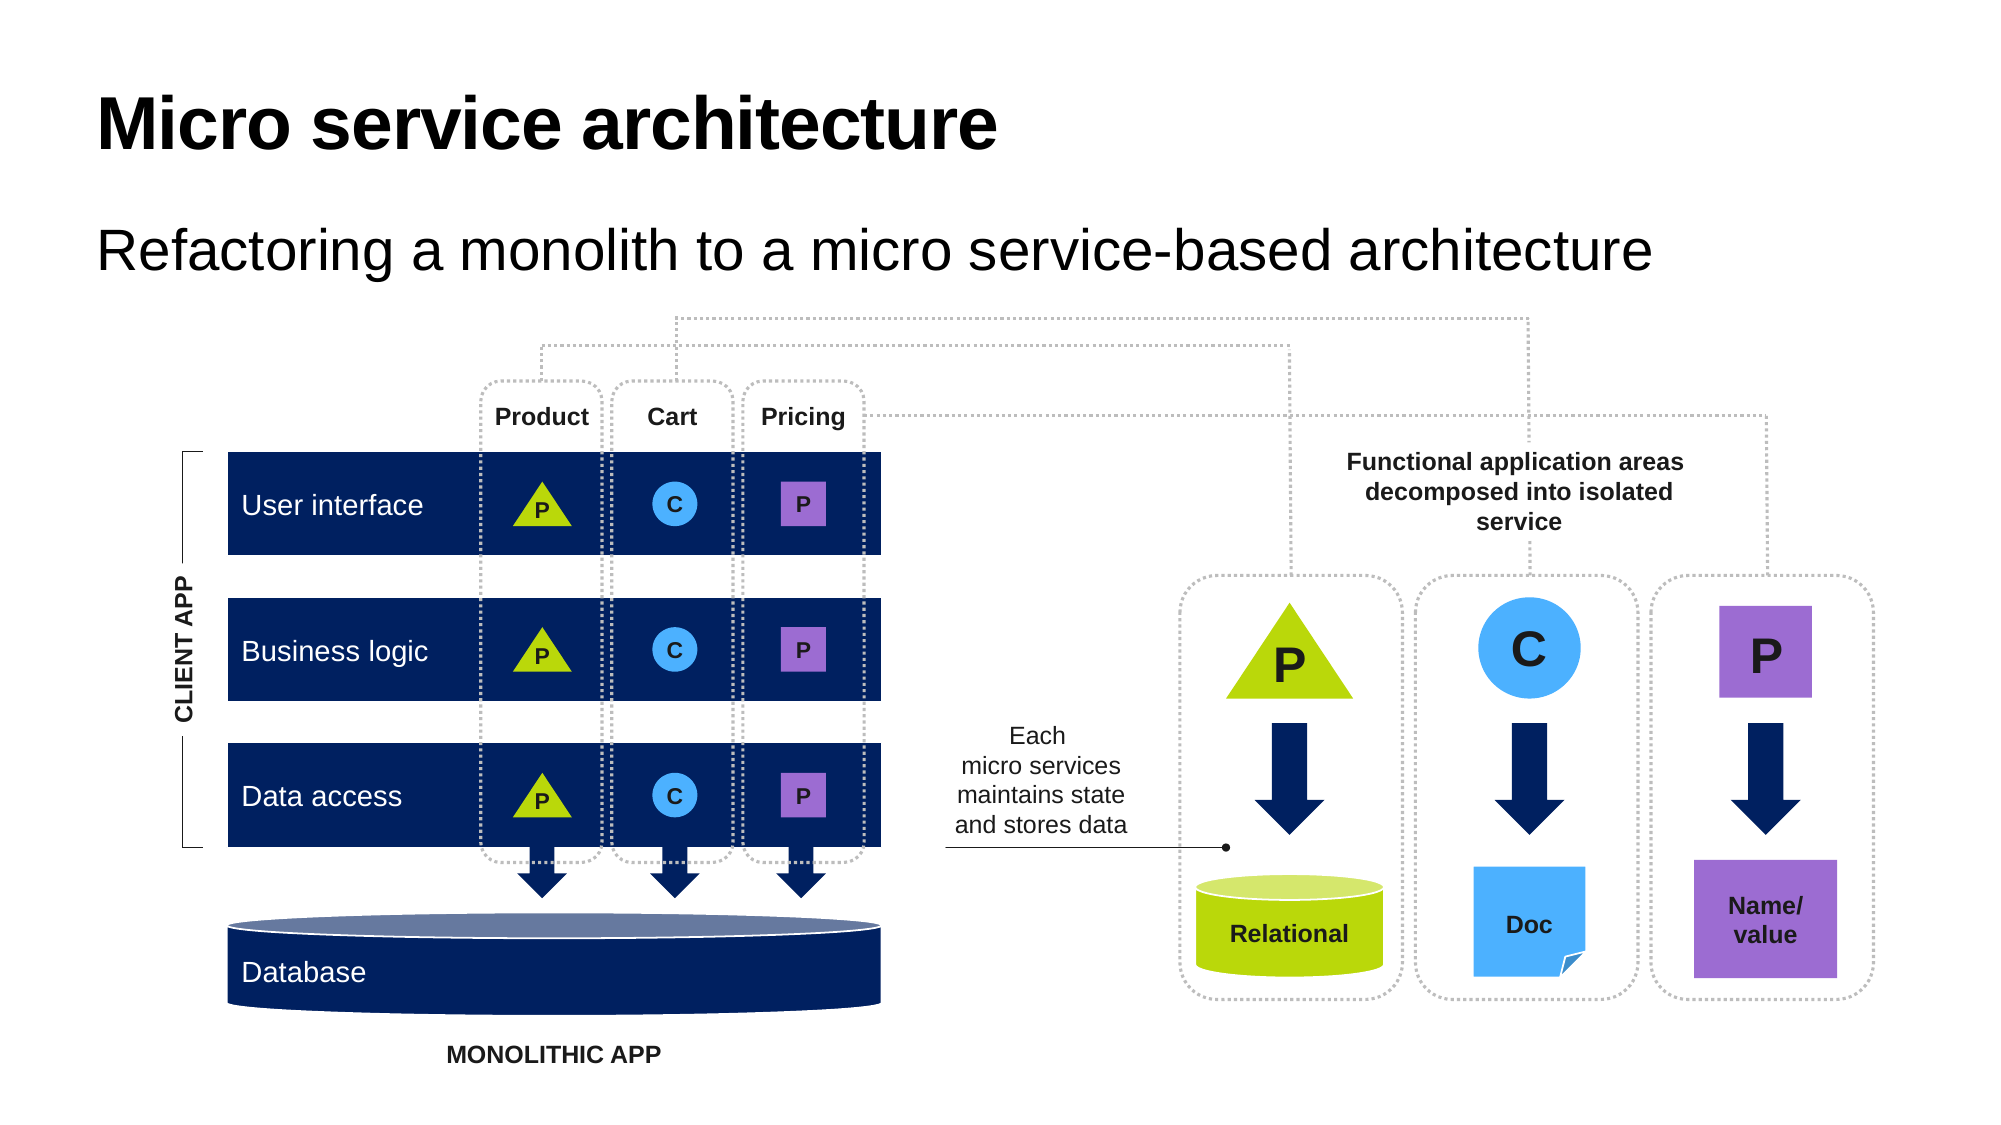

# Micro service architecture
Refactoring a monolith to a micro service-based architecture

Product
Cart
Pricing
Functional application areas
decomposed into isolated service
User interface

P

C

P

Business logic

C

Doc

P

Relational

P

Name/
value

P

C

P
CLIENT APP
Each
micro services maintains state and stores data
Data access

P

C

P

Database
MONOLITHIC APP